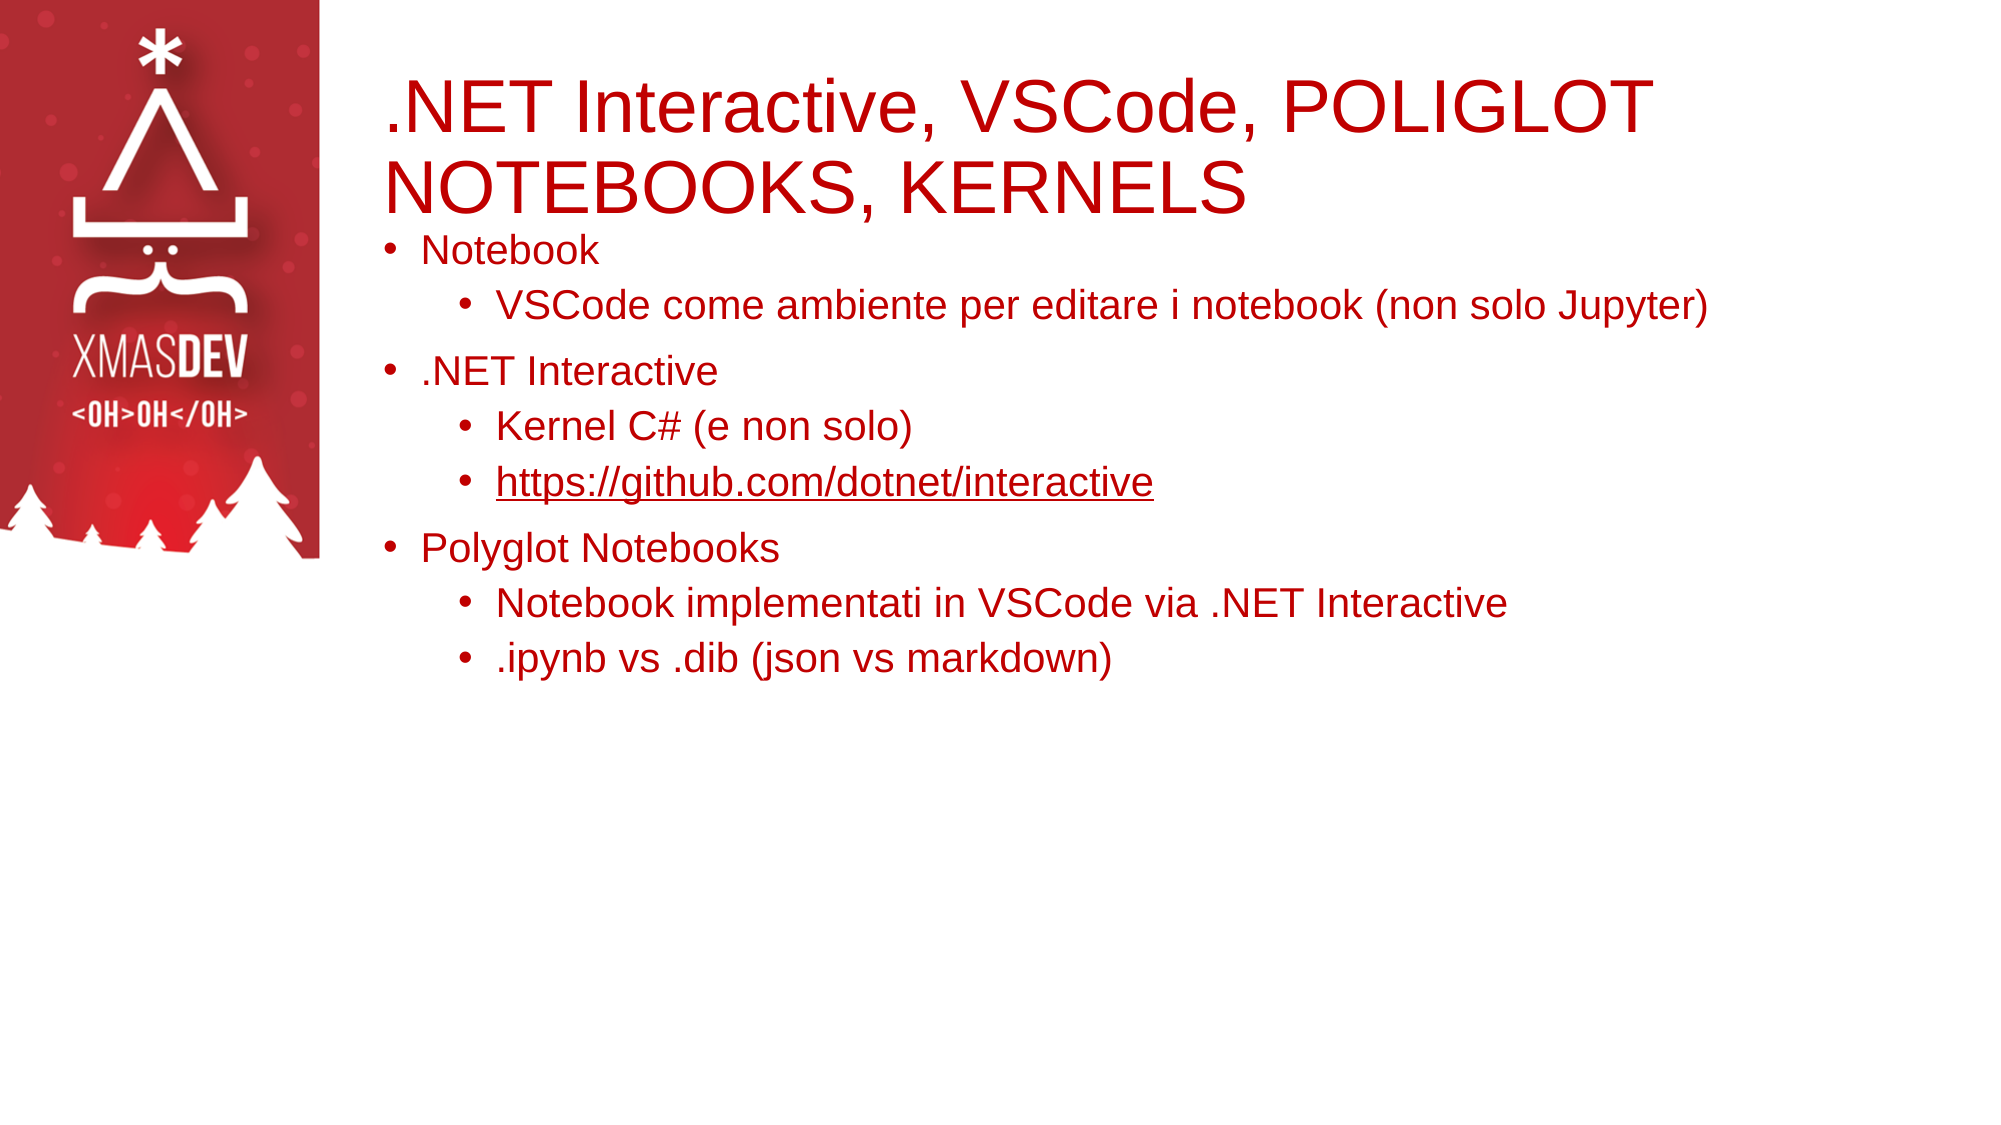

# .NET Interactive, VSCode, POLIGLOT NOTEBOOKS, KERNELS
Notebook
VSCode come ambiente per editare i notebook (non solo Jupyter)
.NET Interactive
Kernel C# (e non solo)
https://github.com/dotnet/interactive
Polyglot Notebooks
Notebook implementati in VSCode via .NET Interactive
.ipynb vs .dib (json vs markdown)